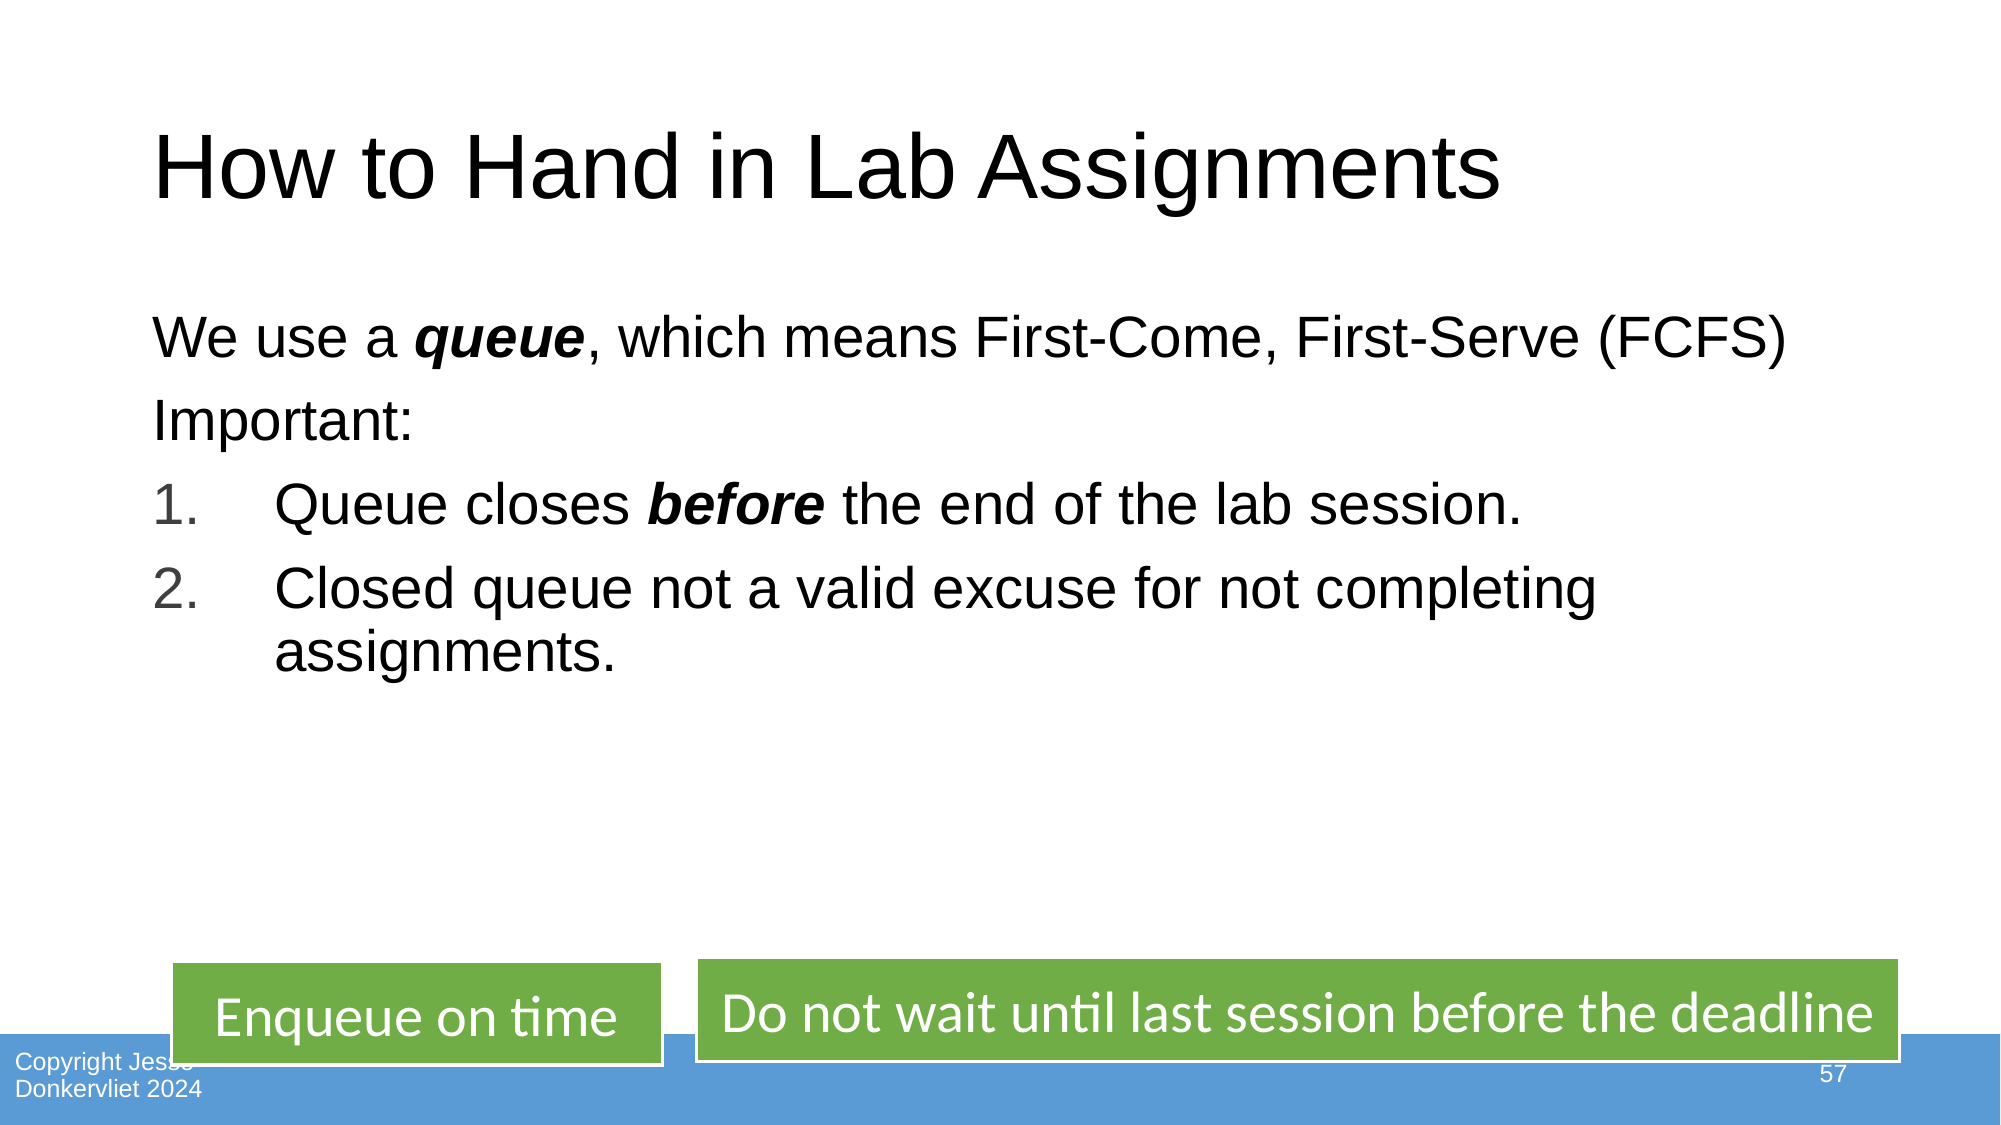

# How to Hand in Lab Assignments
We use a queue, which means First-Come, First-Serve (FCFS)
Important:
Queue closes before the end of the lab session.
Closed queue not a valid excuse for not completing assignments.
Do not wait until last session before the deadline
Enqueue on time

57